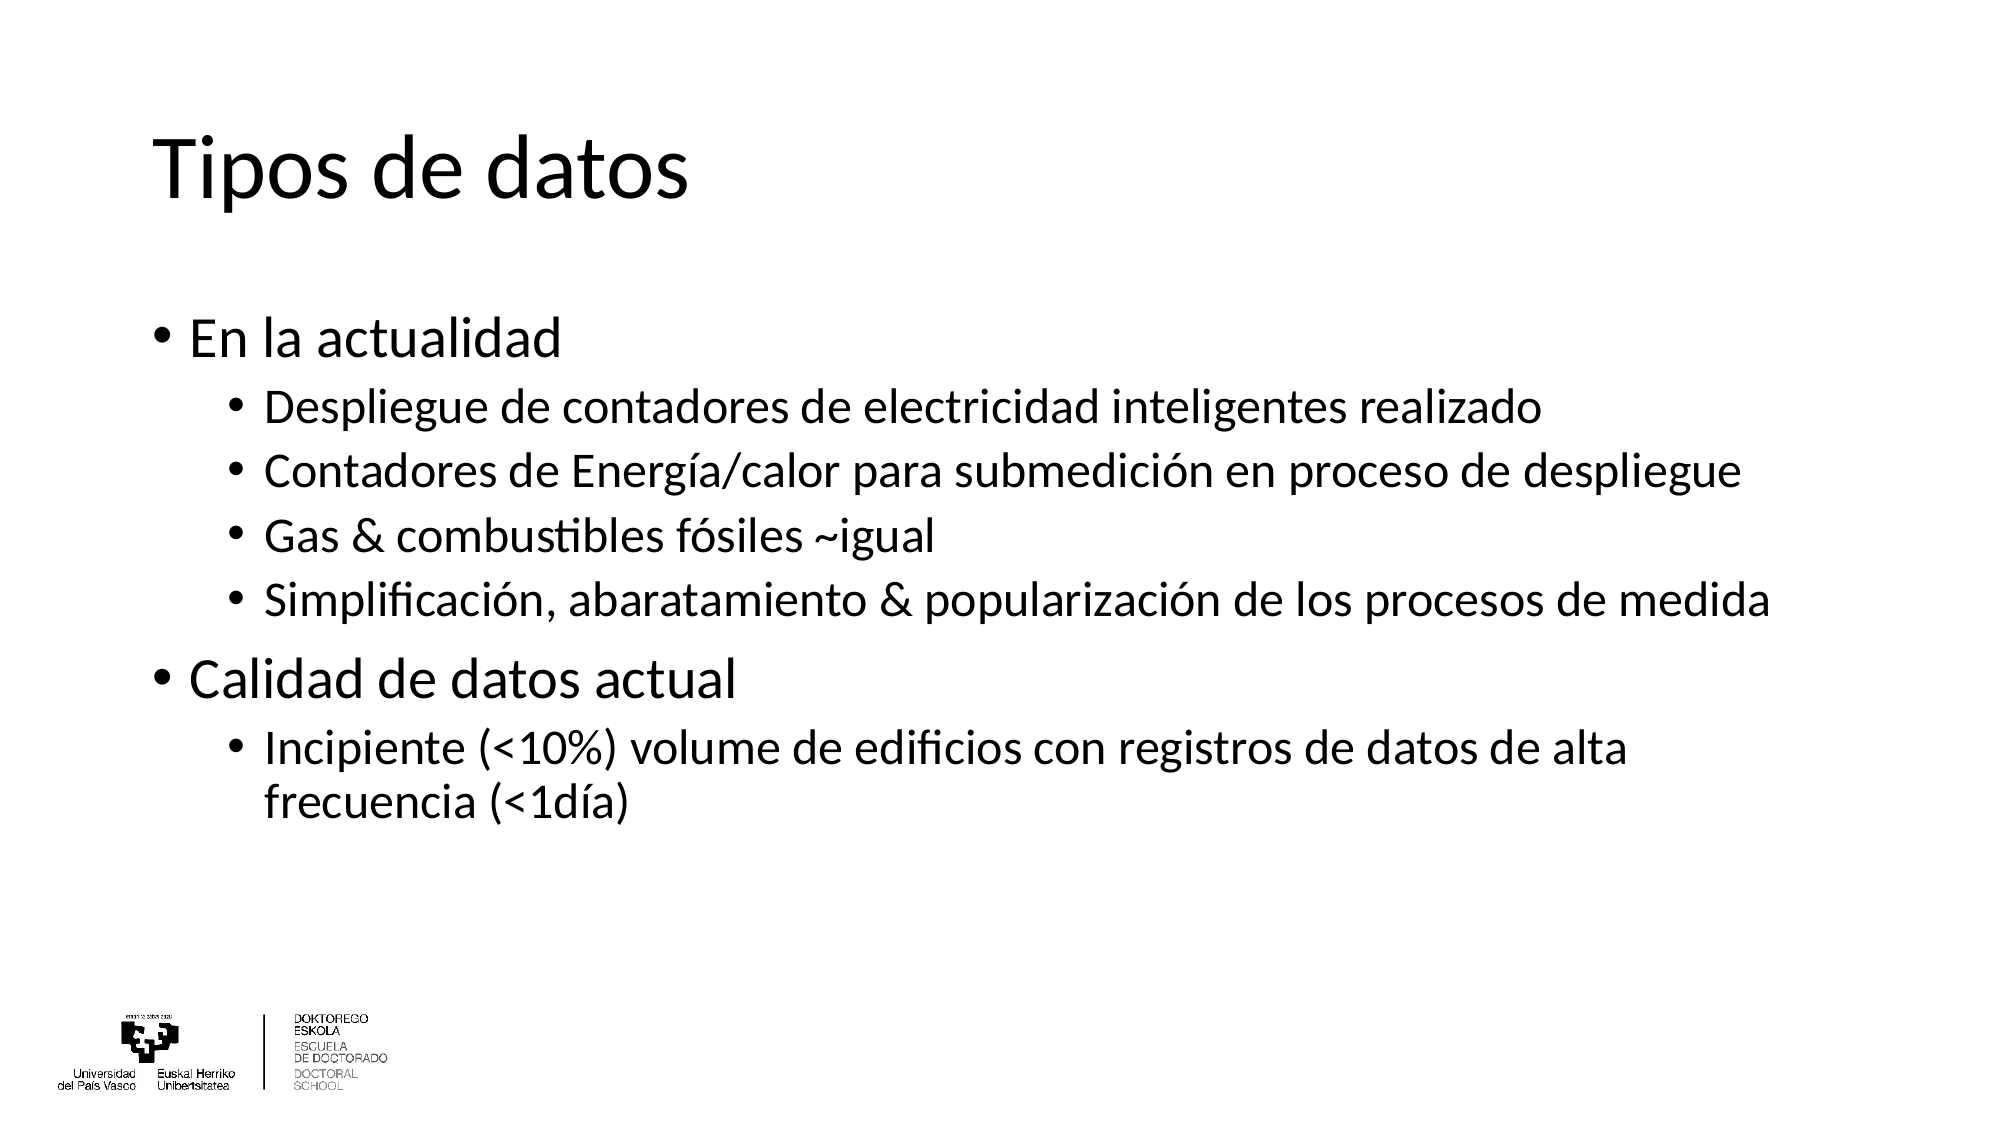

# Tipos de datos
En la actualidad
Despliegue de contadores de electricidad inteligentes realizado
Contadores de Energía/calor para submedición en proceso de despliegue
Gas & combustibles fósiles ~igual
Simplificación, abaratamiento & popularización de los procesos de medida
Calidad de datos actual
Incipiente (<10%) volume de edificios con registros de datos de alta frecuencia (<1día)